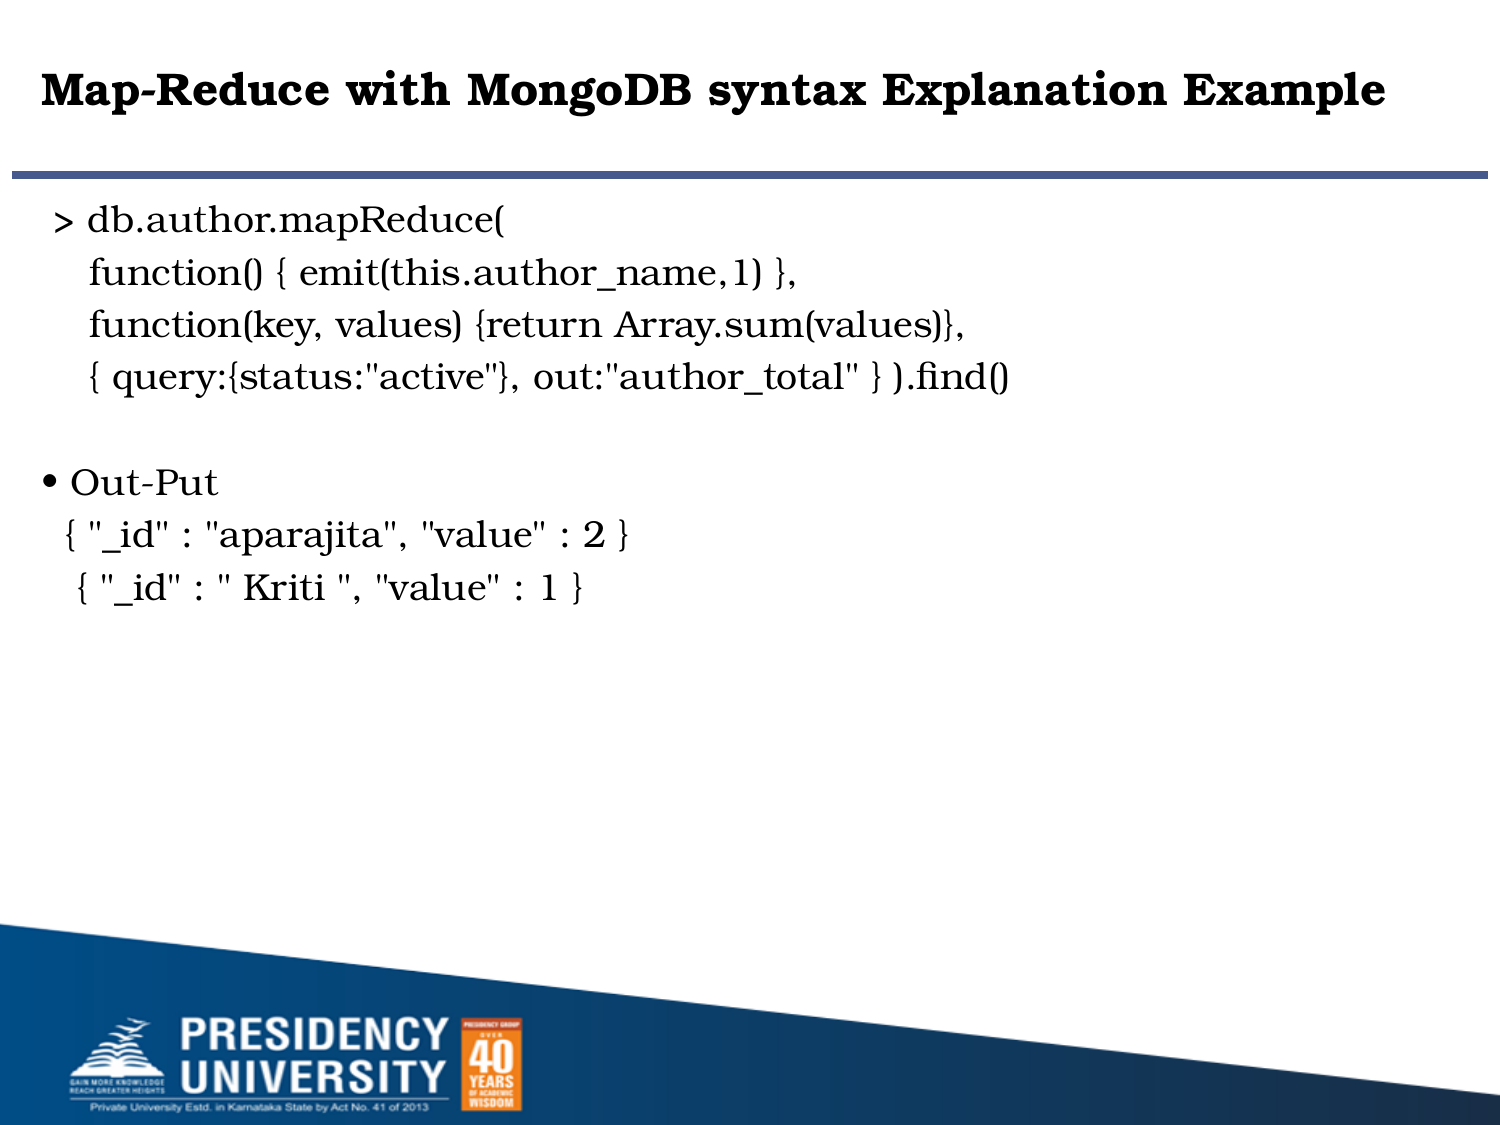

# Map-Reduce with MongoDB syntax Explanation Example
 > db.author.mapReduce(
    function() { emit(this.author_name,1) },
    function(key, values) {return Array.sum(values)},
    { query:{status:"active"}, out:"author_total" } ).find()

• Out-Put
  { "_id" : "aparajita", "value" : 2 }
   { "_id" : " Kriti ", "value" : 1 }